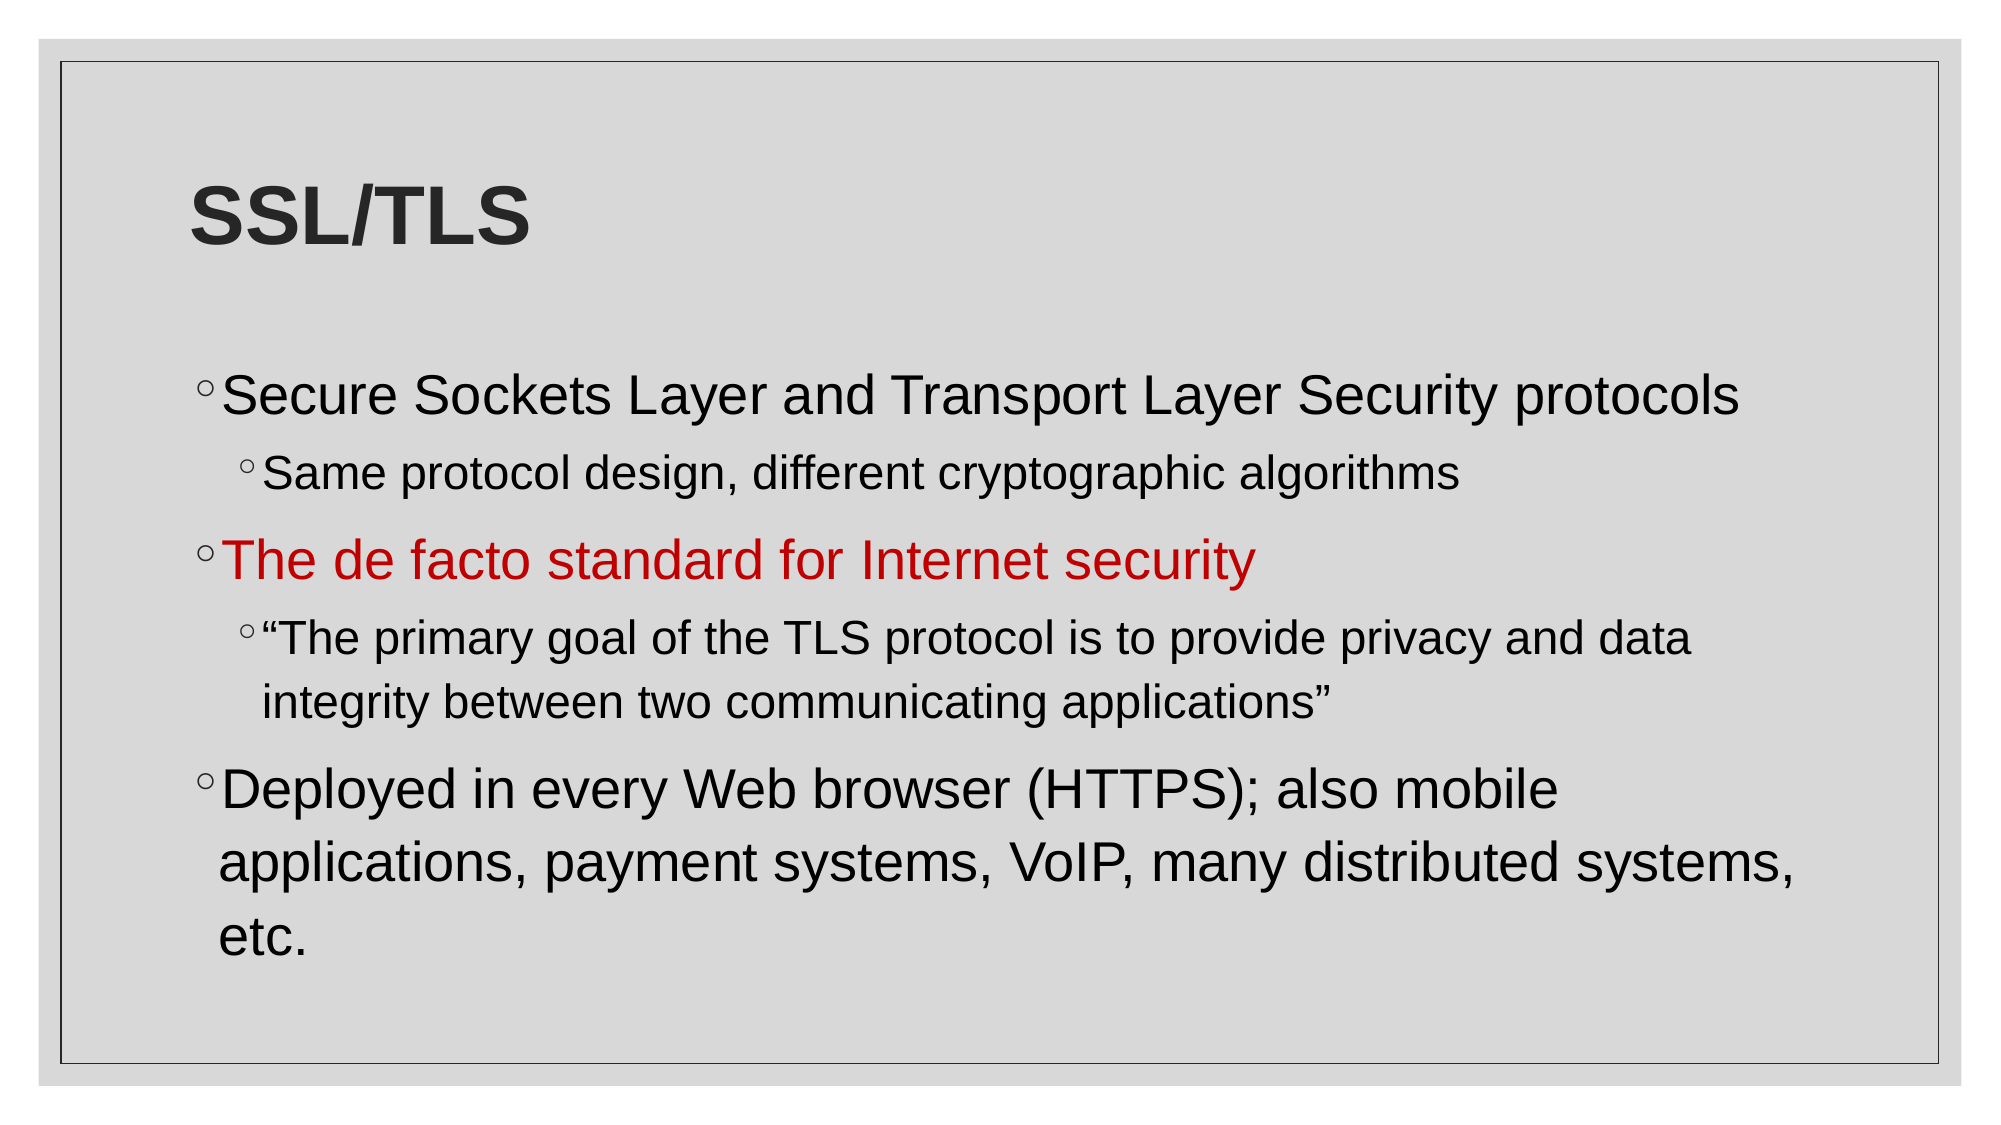

# SSL/TLS
Secure Sockets Layer and Transport Layer Security protocols
Same protocol design, different cryptographic algorithms
The de facto standard for Internet security
“The primary goal of the TLS protocol is to provide privacy and data integrity between two communicating applications”
Deployed in every Web browser (HTTPS); also mobile applications, payment systems, VoIP, many distributed systems, etc.